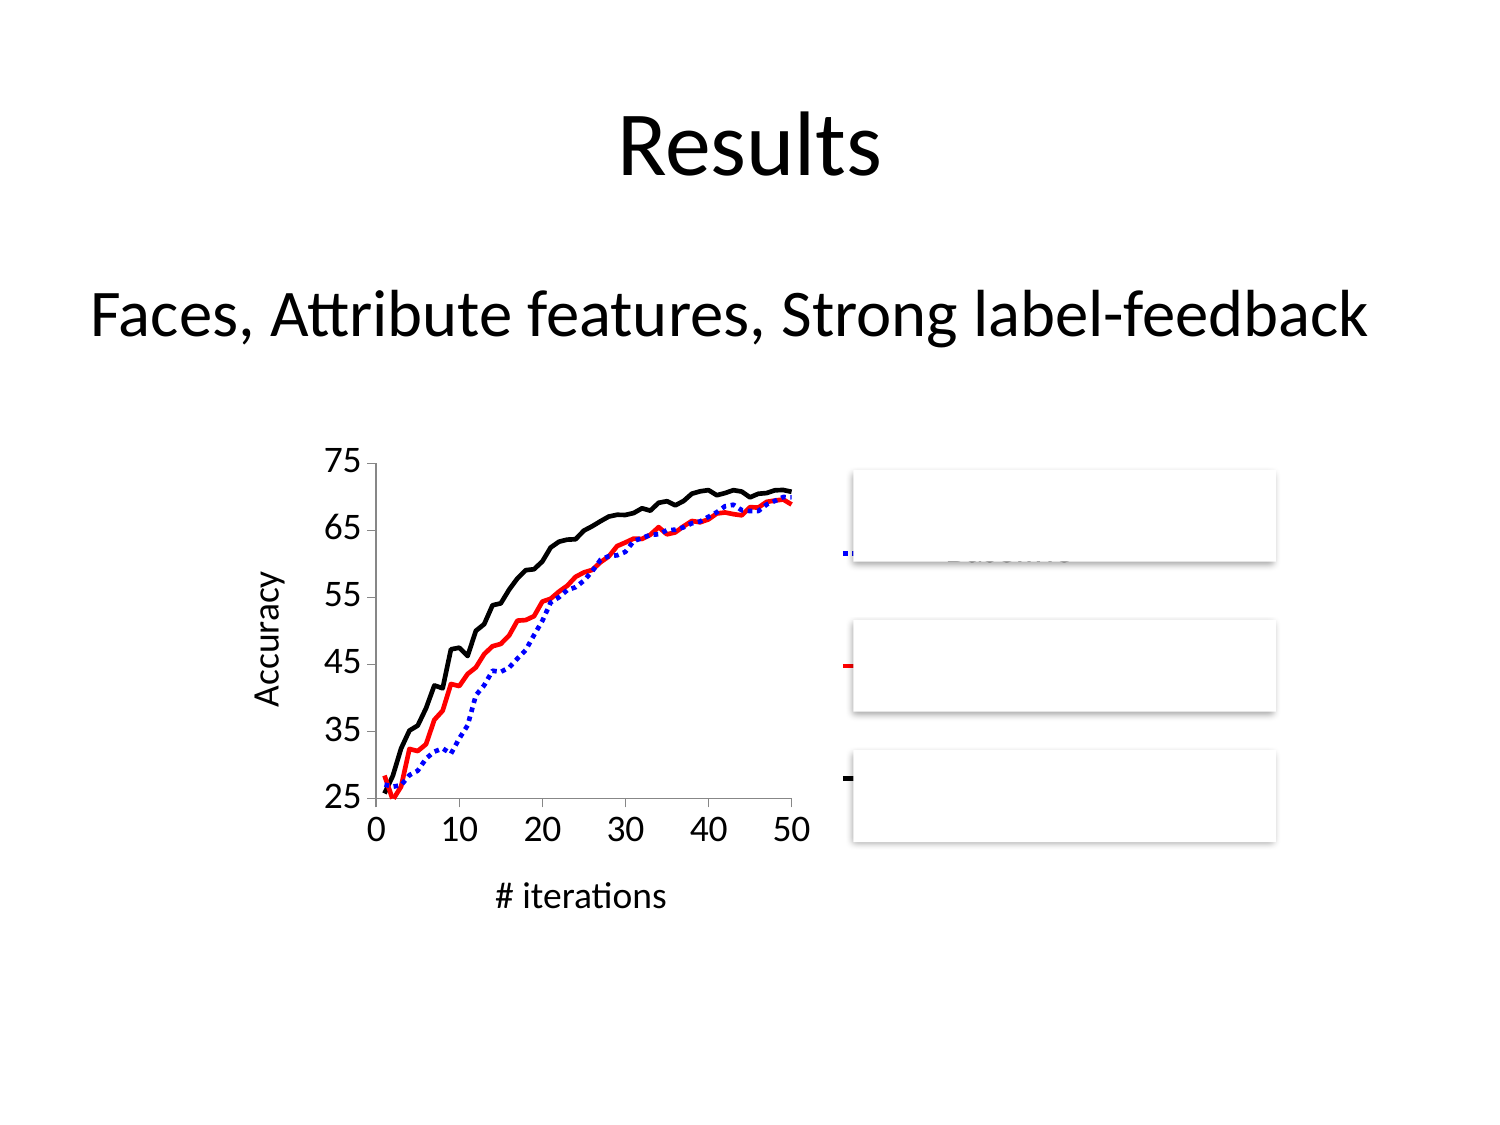

# Results
Faces, Attribute features, Strong label-feedback

### Chart

| Category | Baseline | Proposed (Human) | Proposed (Oracle) |
|---|---|---|---|
Accuracy

# iterations